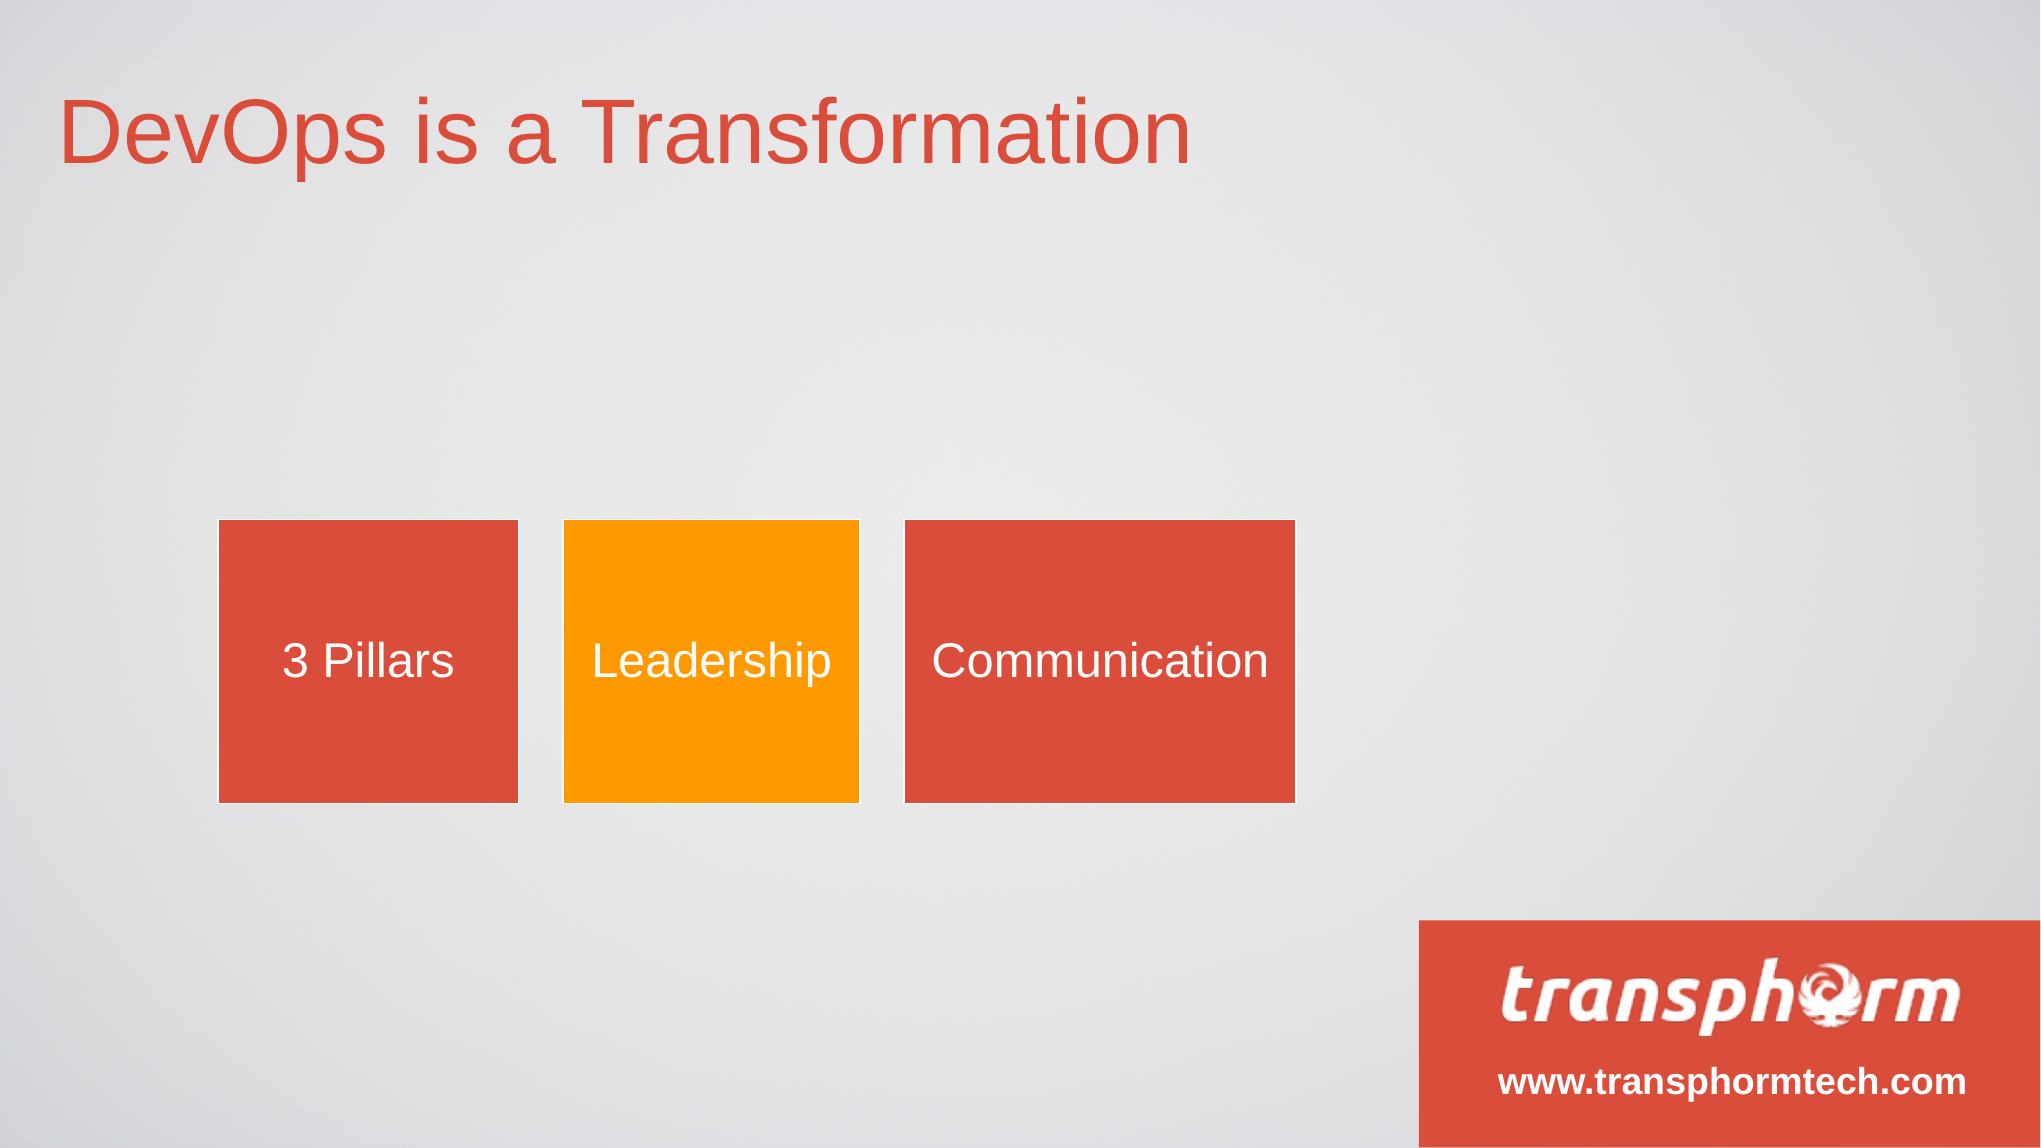

DevOps is a Transformation
3 Pillars
Leadership
Communication